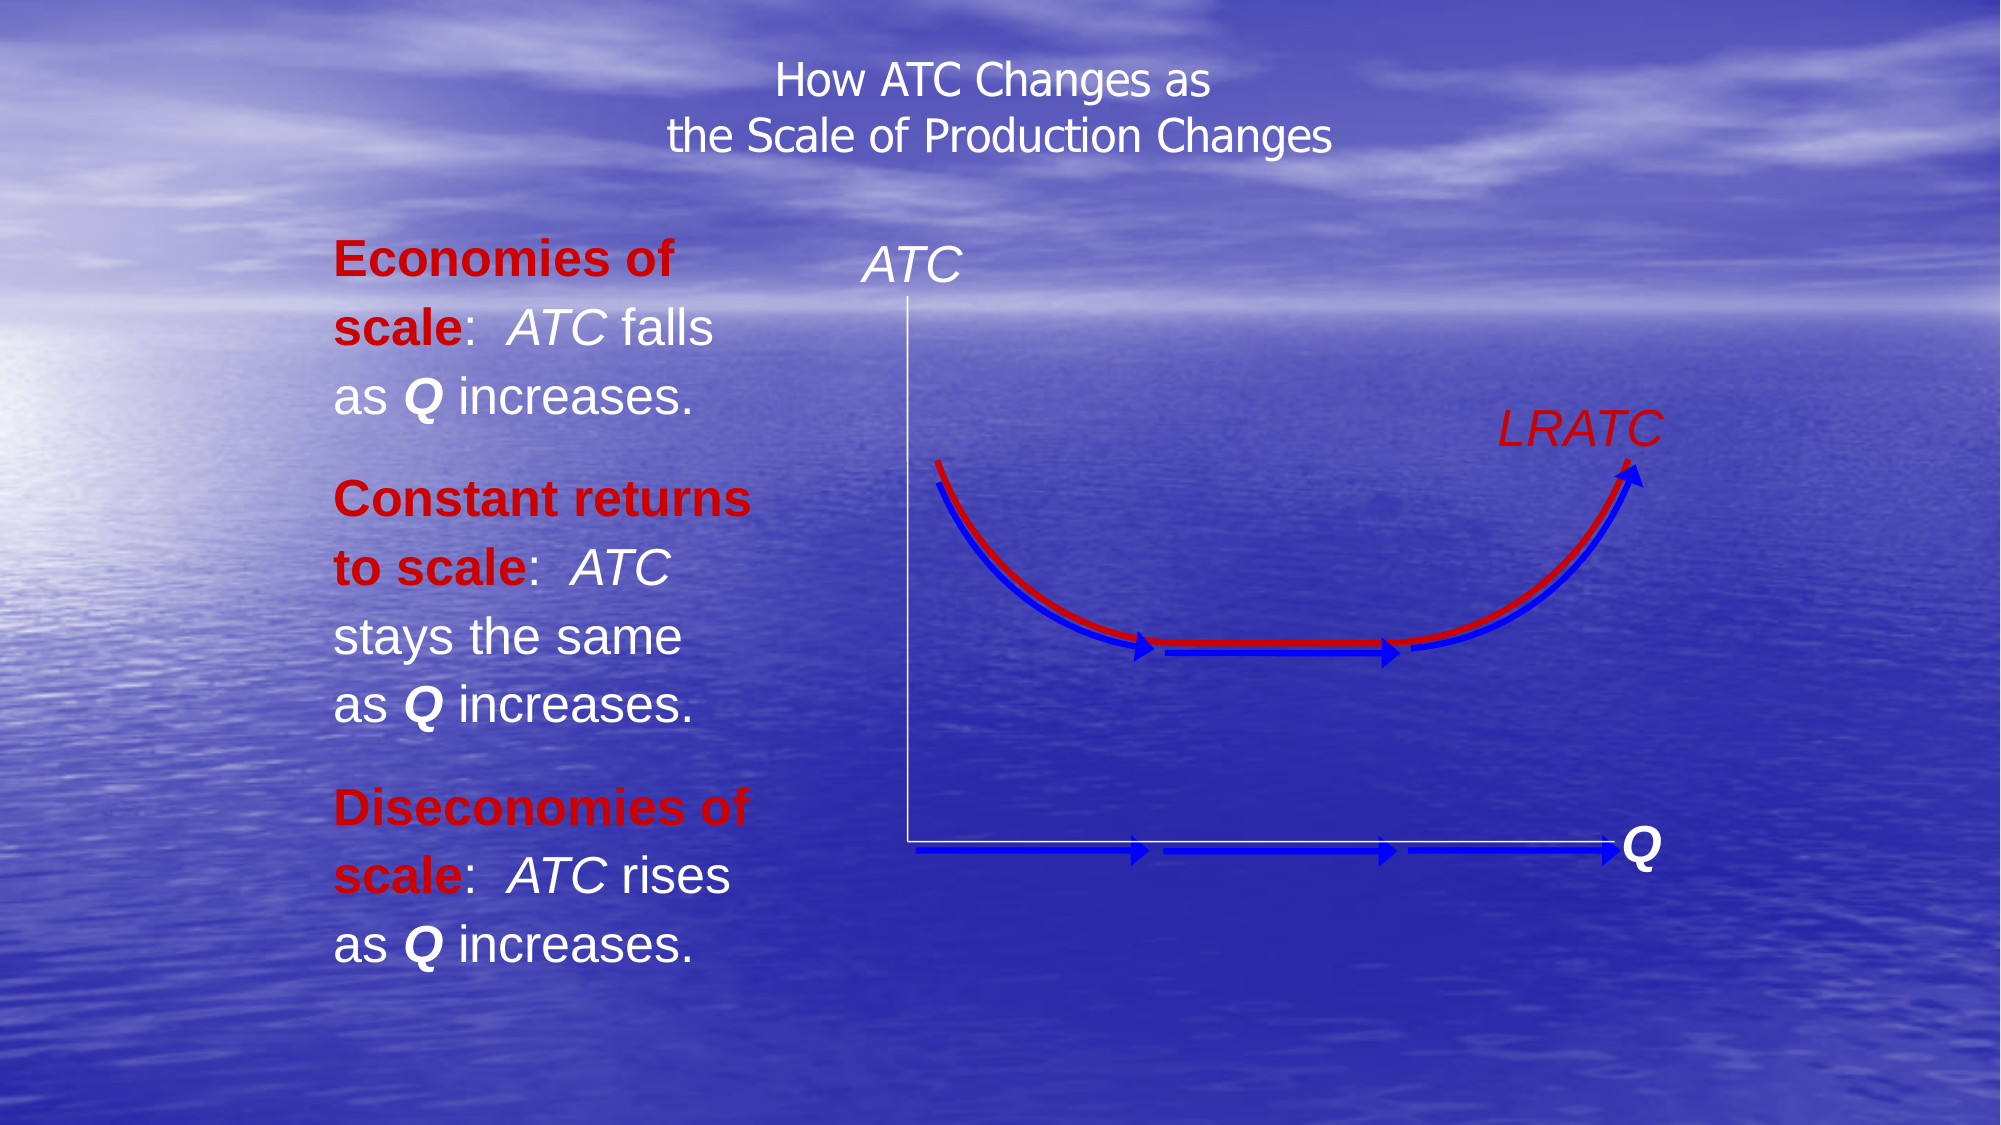

How ATC Changes as
the Scale of Production Changes
Economies of scale:  ATC falls
as Q increases.
Constant returns to scale:  ATC stays the same
as Q increases.
Diseconomies of scale:  ATC rises
as Q increases.
ATC

Q

LRATC